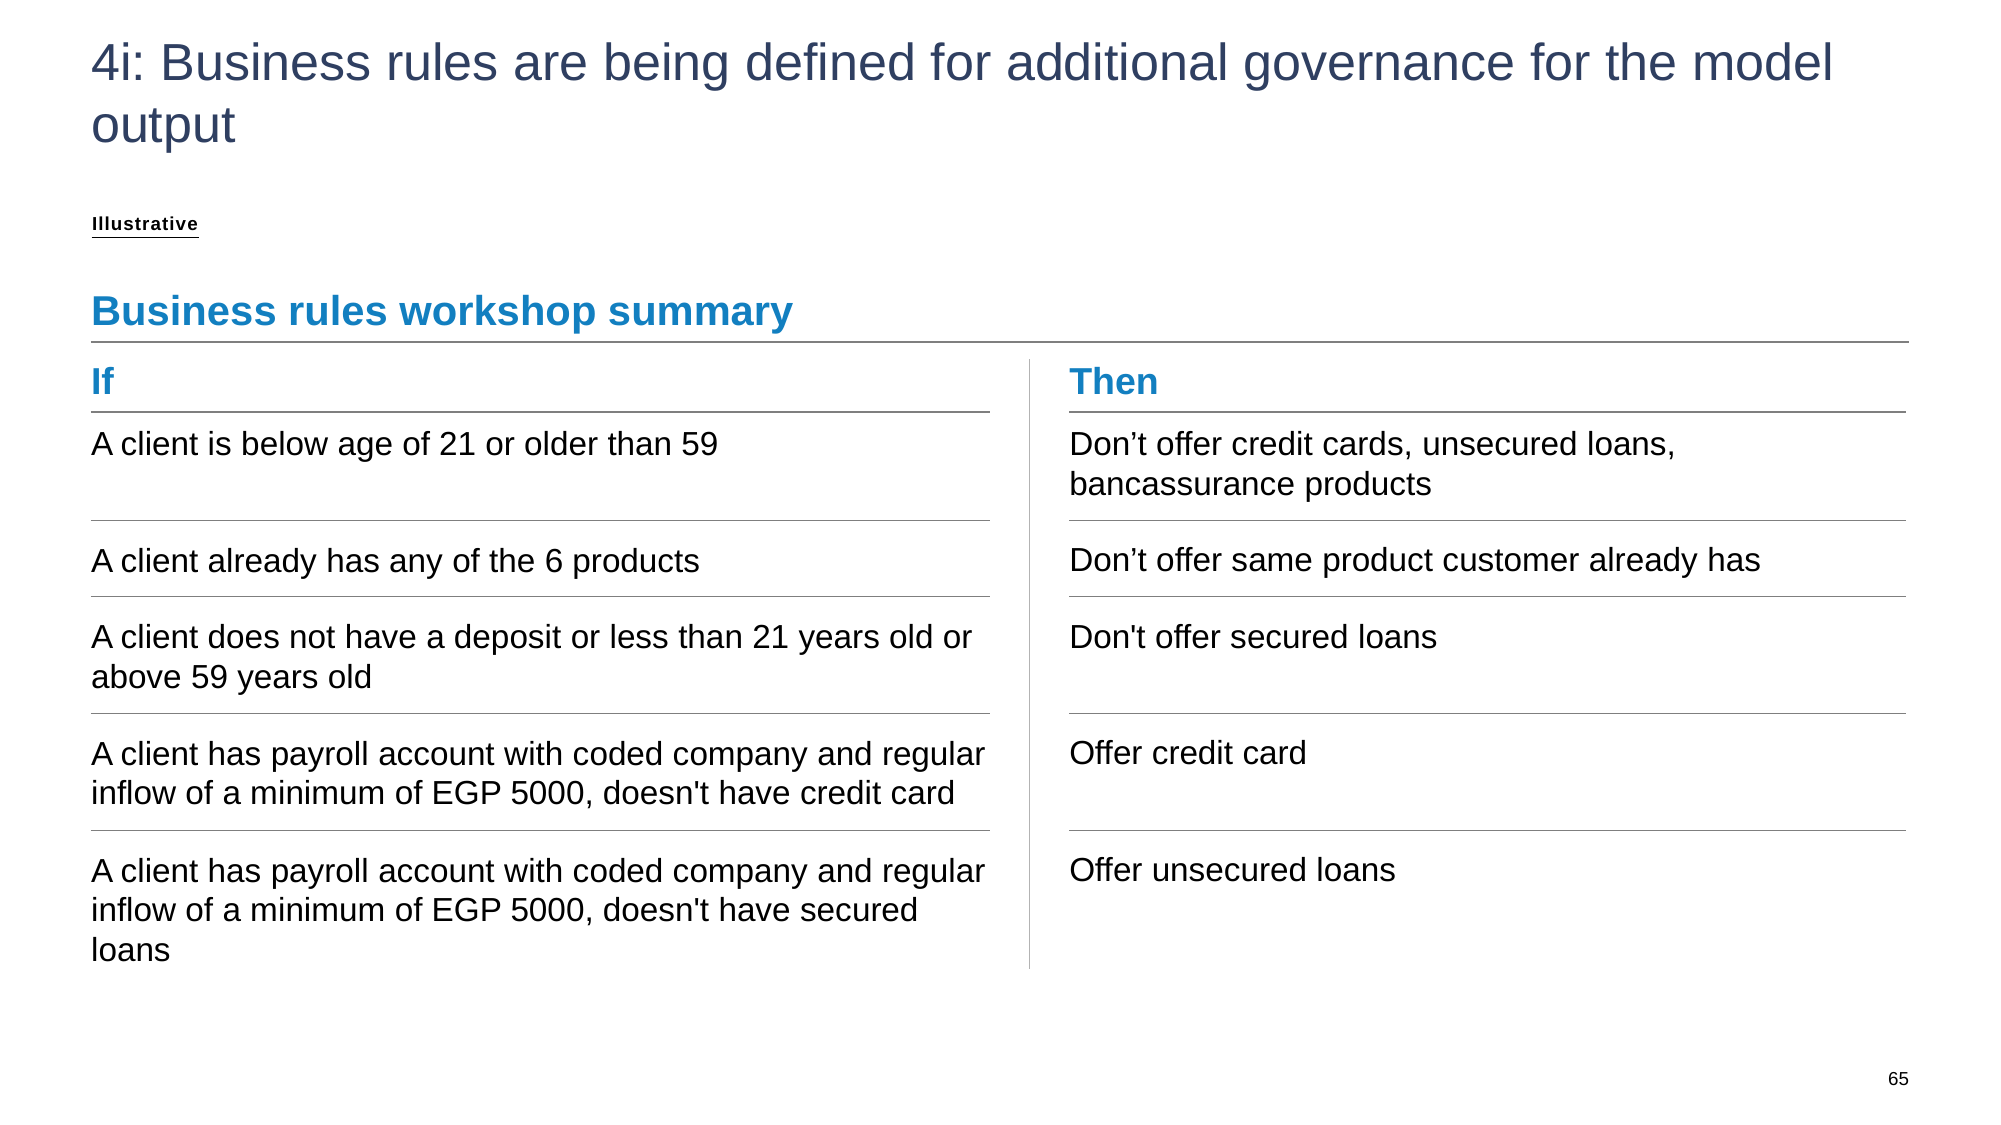

# 4i: Business rules are being defined for additional governance for the model output
Illustrative
Business rules workshop summary
Then
If
A client is below age of 21 or older than 59
Don’t offer credit cards, unsecured loans, bancassurance products
A client already has any of the 6 products
Don’t offer same product customer already has
A client does not have a deposit or less than 21 years old or above 59 years old
Don't offer secured loans
A client has payroll account with coded company and regular inflow of a minimum of EGP 5000, doesn't have credit card
Offer credit card
A client has payroll account with coded company and regular inflow of a minimum of EGP 5000, doesn't have secured loans
Offer unsecured loans